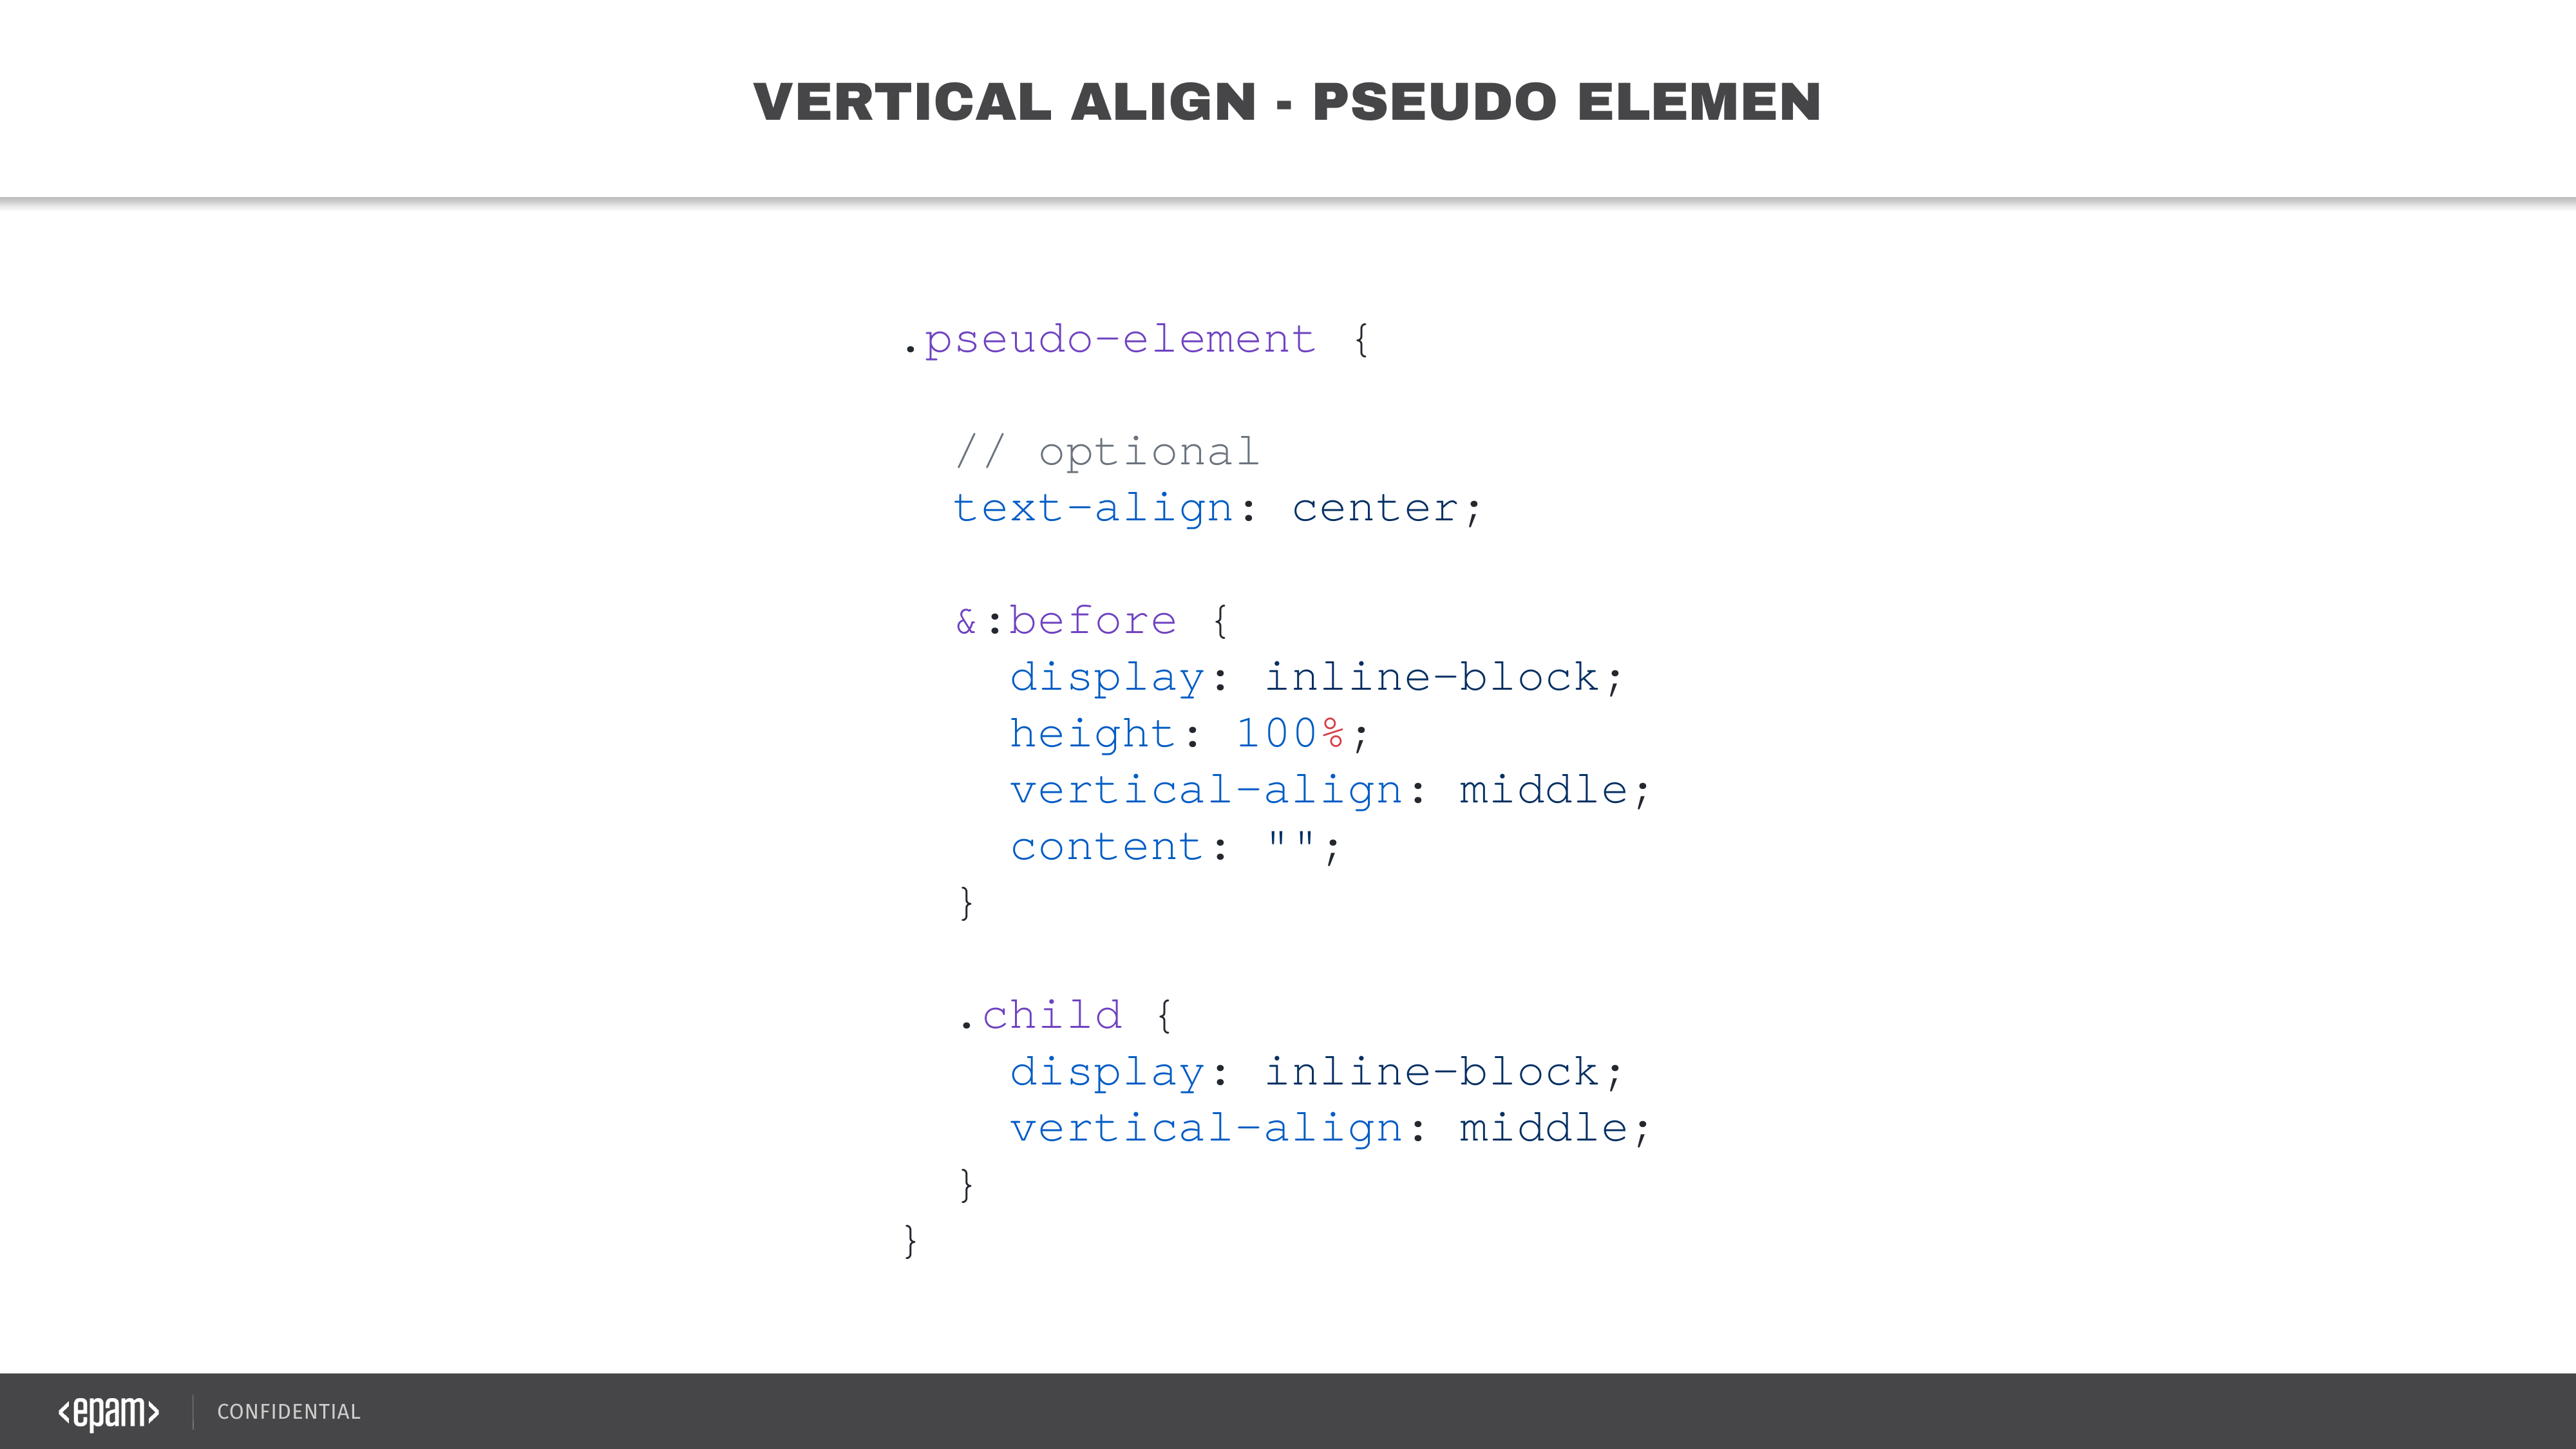

VERTICAL ALIGN - Pseudo Elemen
.pseudo-element {

  // optional
  text-align: center;

  &:before {
    display: inline-block;
    height: 100%;
    vertical-align: middle;
    content: "";
  }

  .child {
    display: inline-block;
    vertical-align: middle;
  }
}